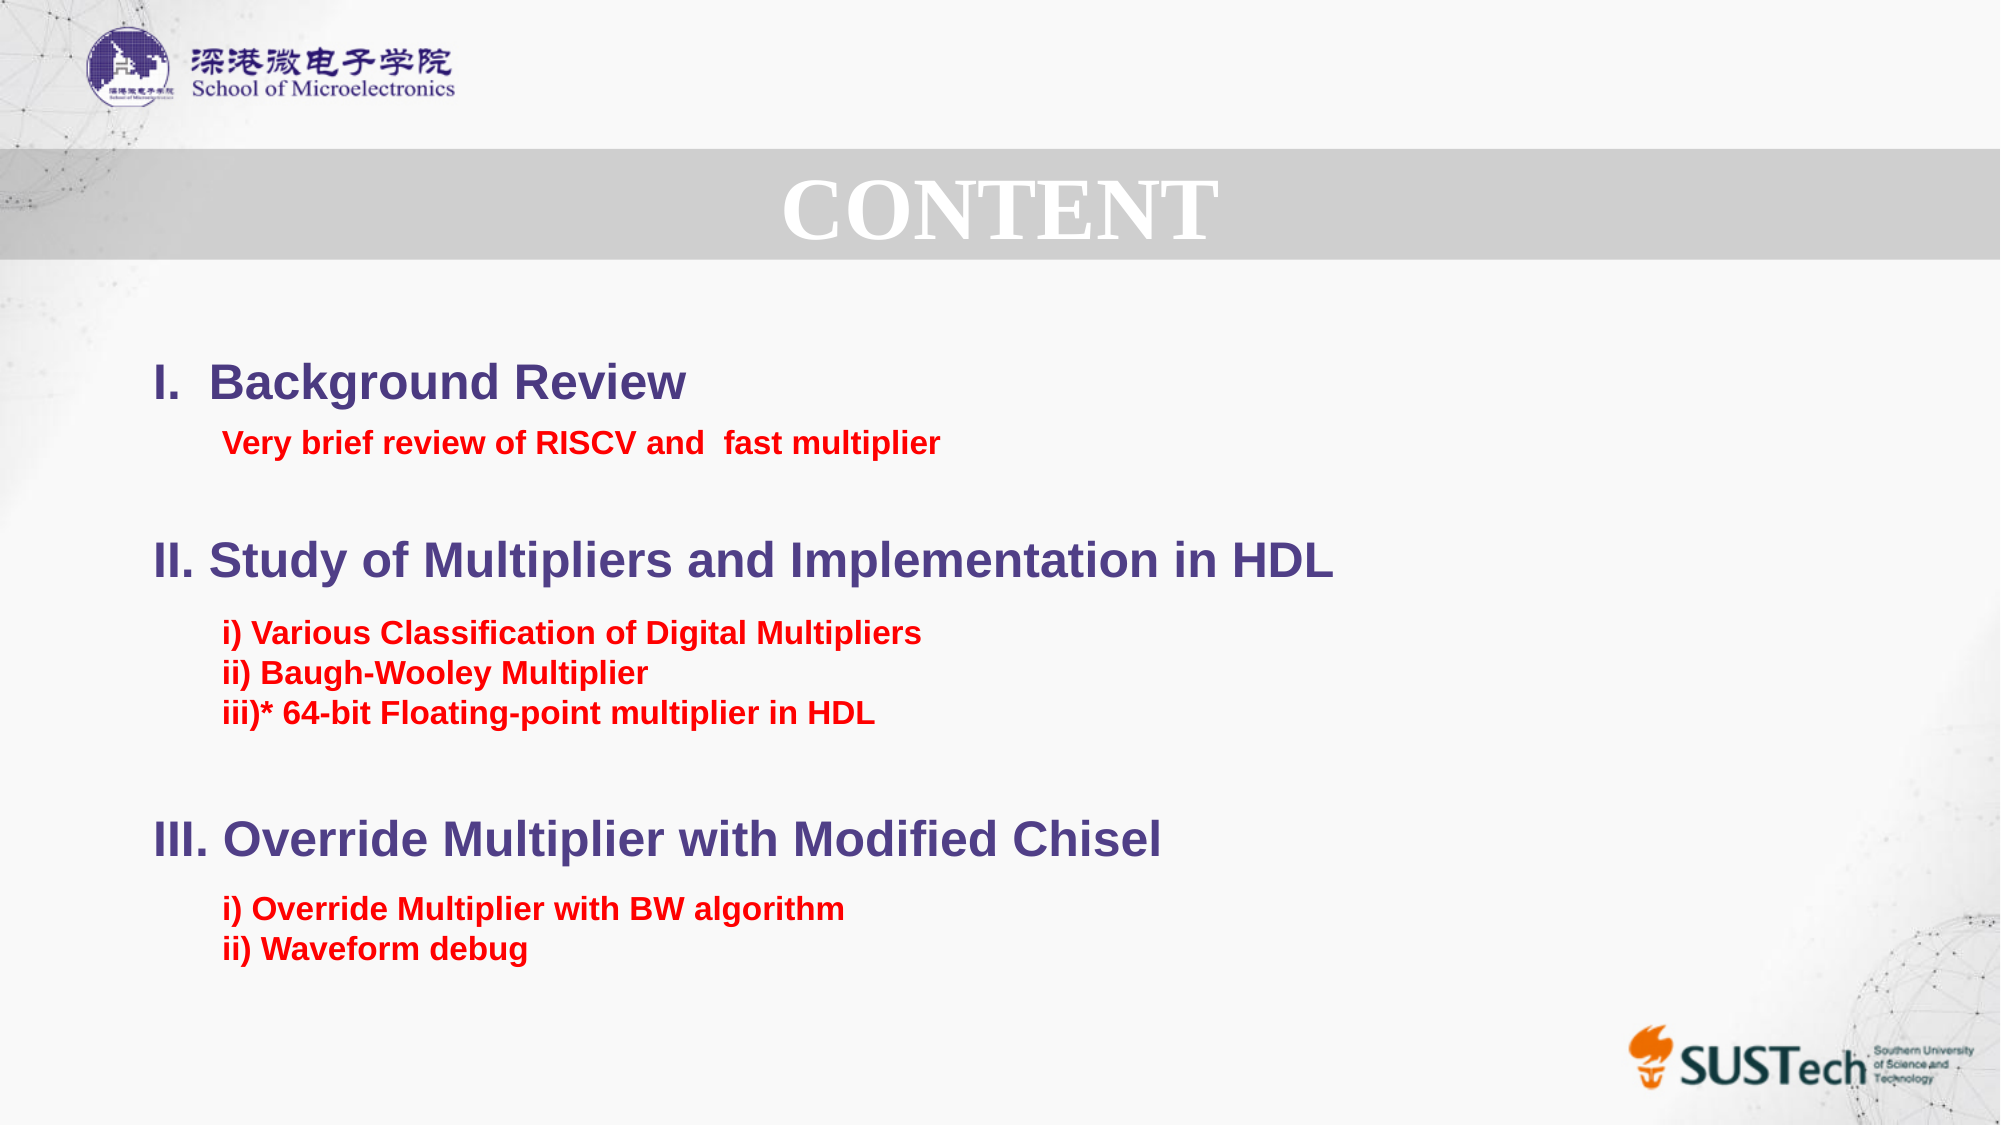

CONTENT
I.  Background Review
Very brief review of RISCV and  fast multiplier
II. Study of Multipliers and Implementation in HDL
i) Various Classification of Digital Multipliers
ii) Baugh-Wooley Multiplier
iii)* 64-bit Floating-point multiplier in HDL

III. Override Multiplier with Modified Chisel

i) Override Multiplier with BW algorithm
ii) Waveform debug